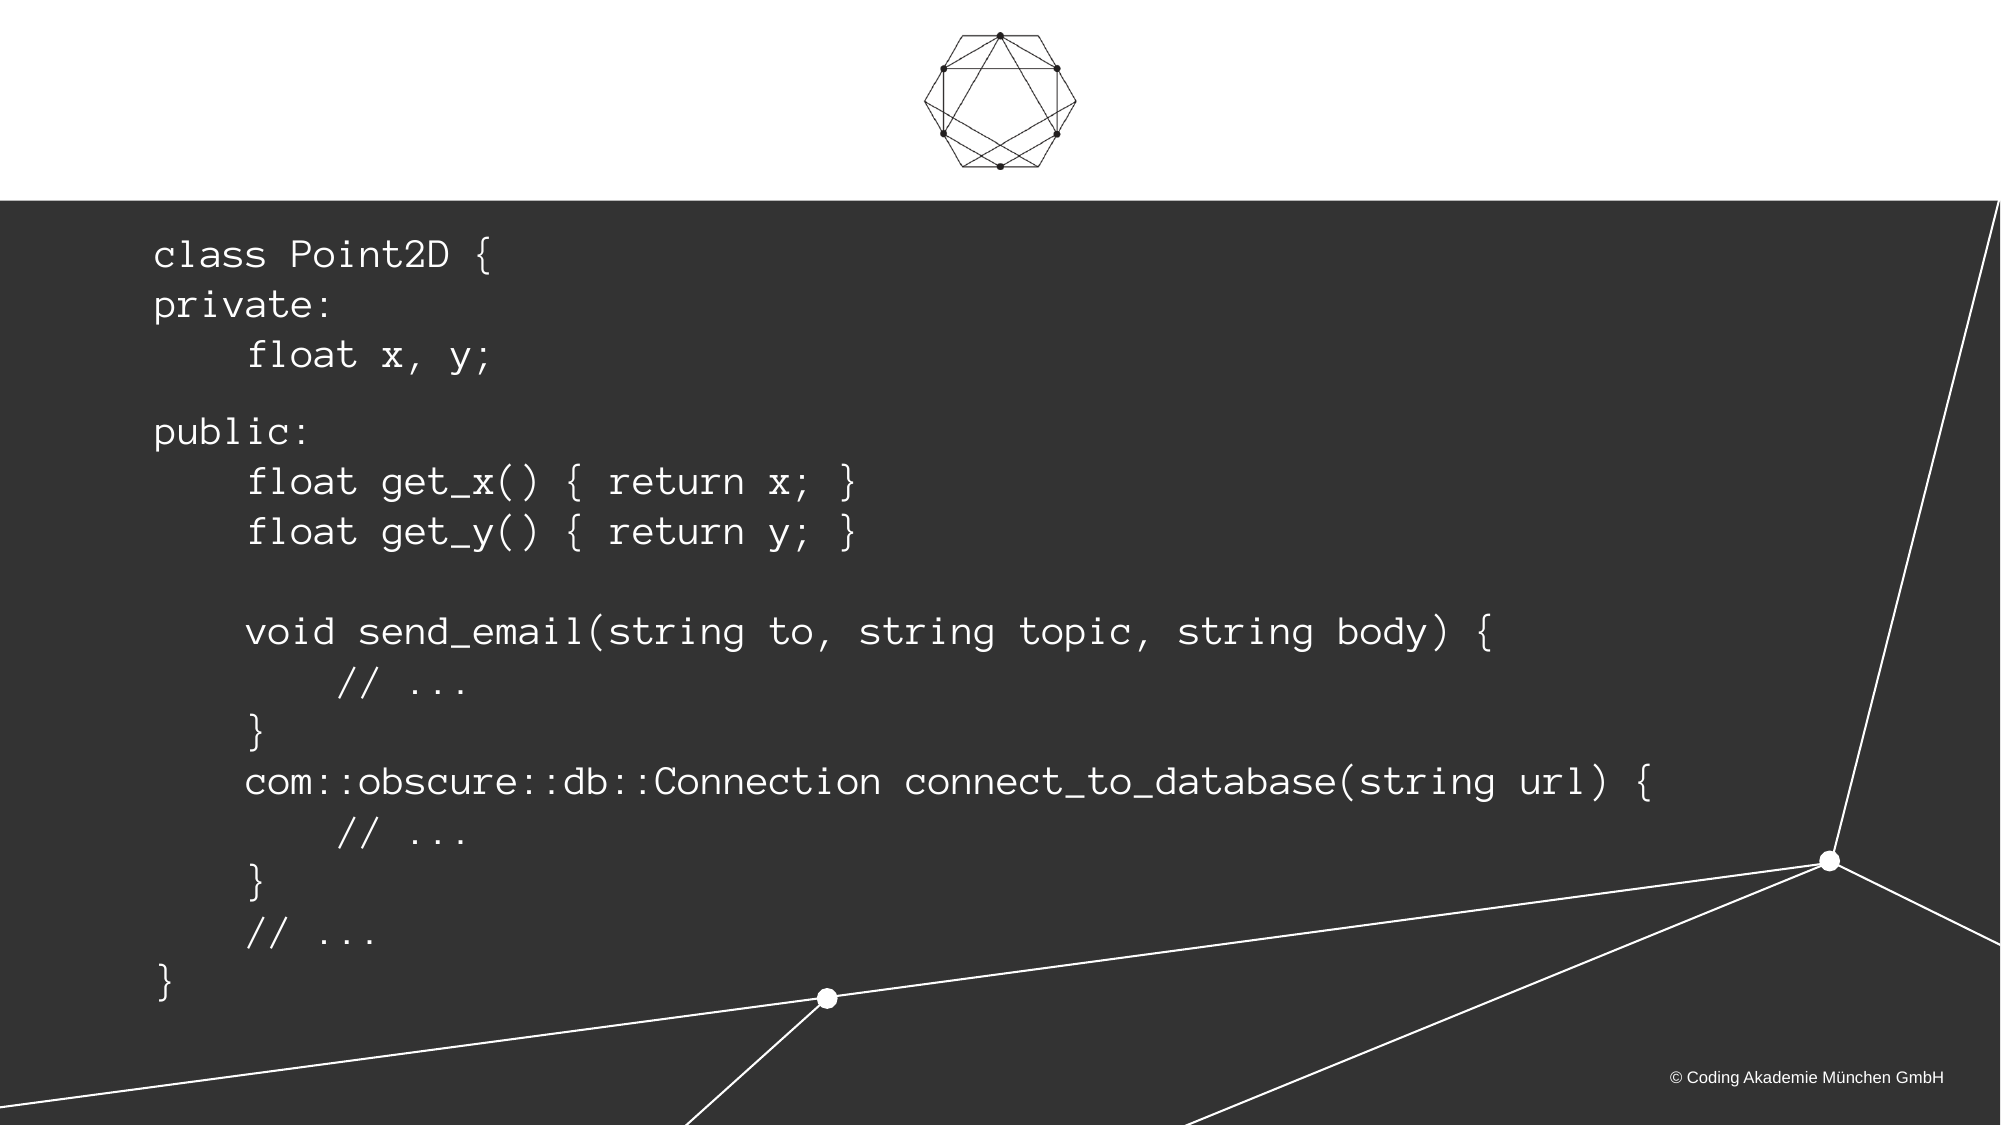

class Point2D {
private:
    float x, y;
public:
    float get_x() { return x; }
    float get_y() { return y; }
    void send_email(string to, string topic, string body) {
        // ...
    }
    com::obscure::db::Connection connect_to_database(string url) {
        // ...
    }
    // ...
}
© Coding Akademie München GmbH